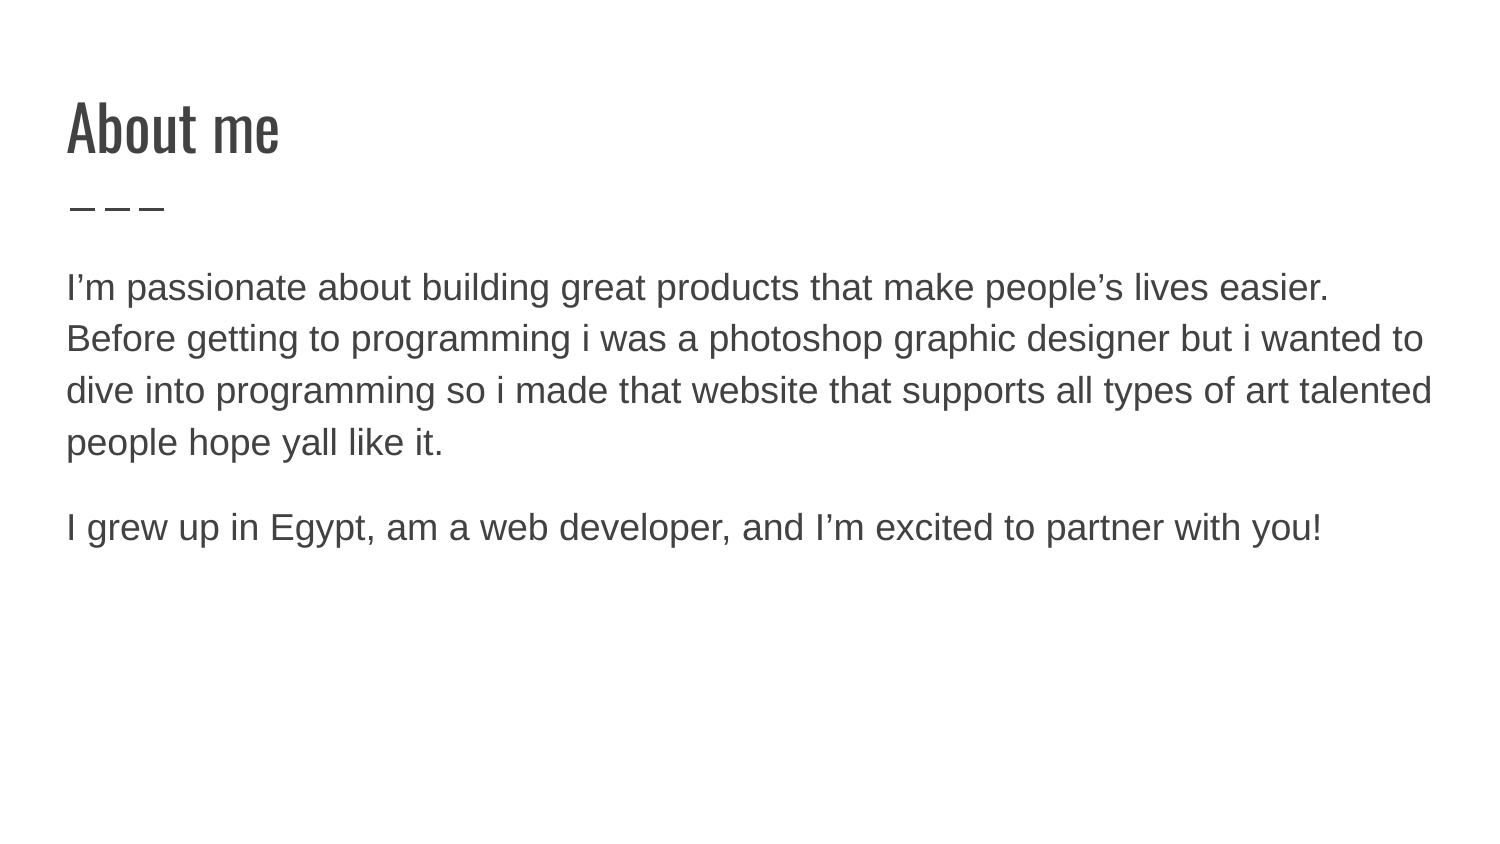

# About me
I’m passionate about building great products that make people’s lives easier. Before getting to programming i was a photoshop graphic designer but i wanted to dive into programming so i made that website that supports all types of art talented people hope yall like it.
I grew up in Egypt, am a web developer, and I’m excited to partner with you!